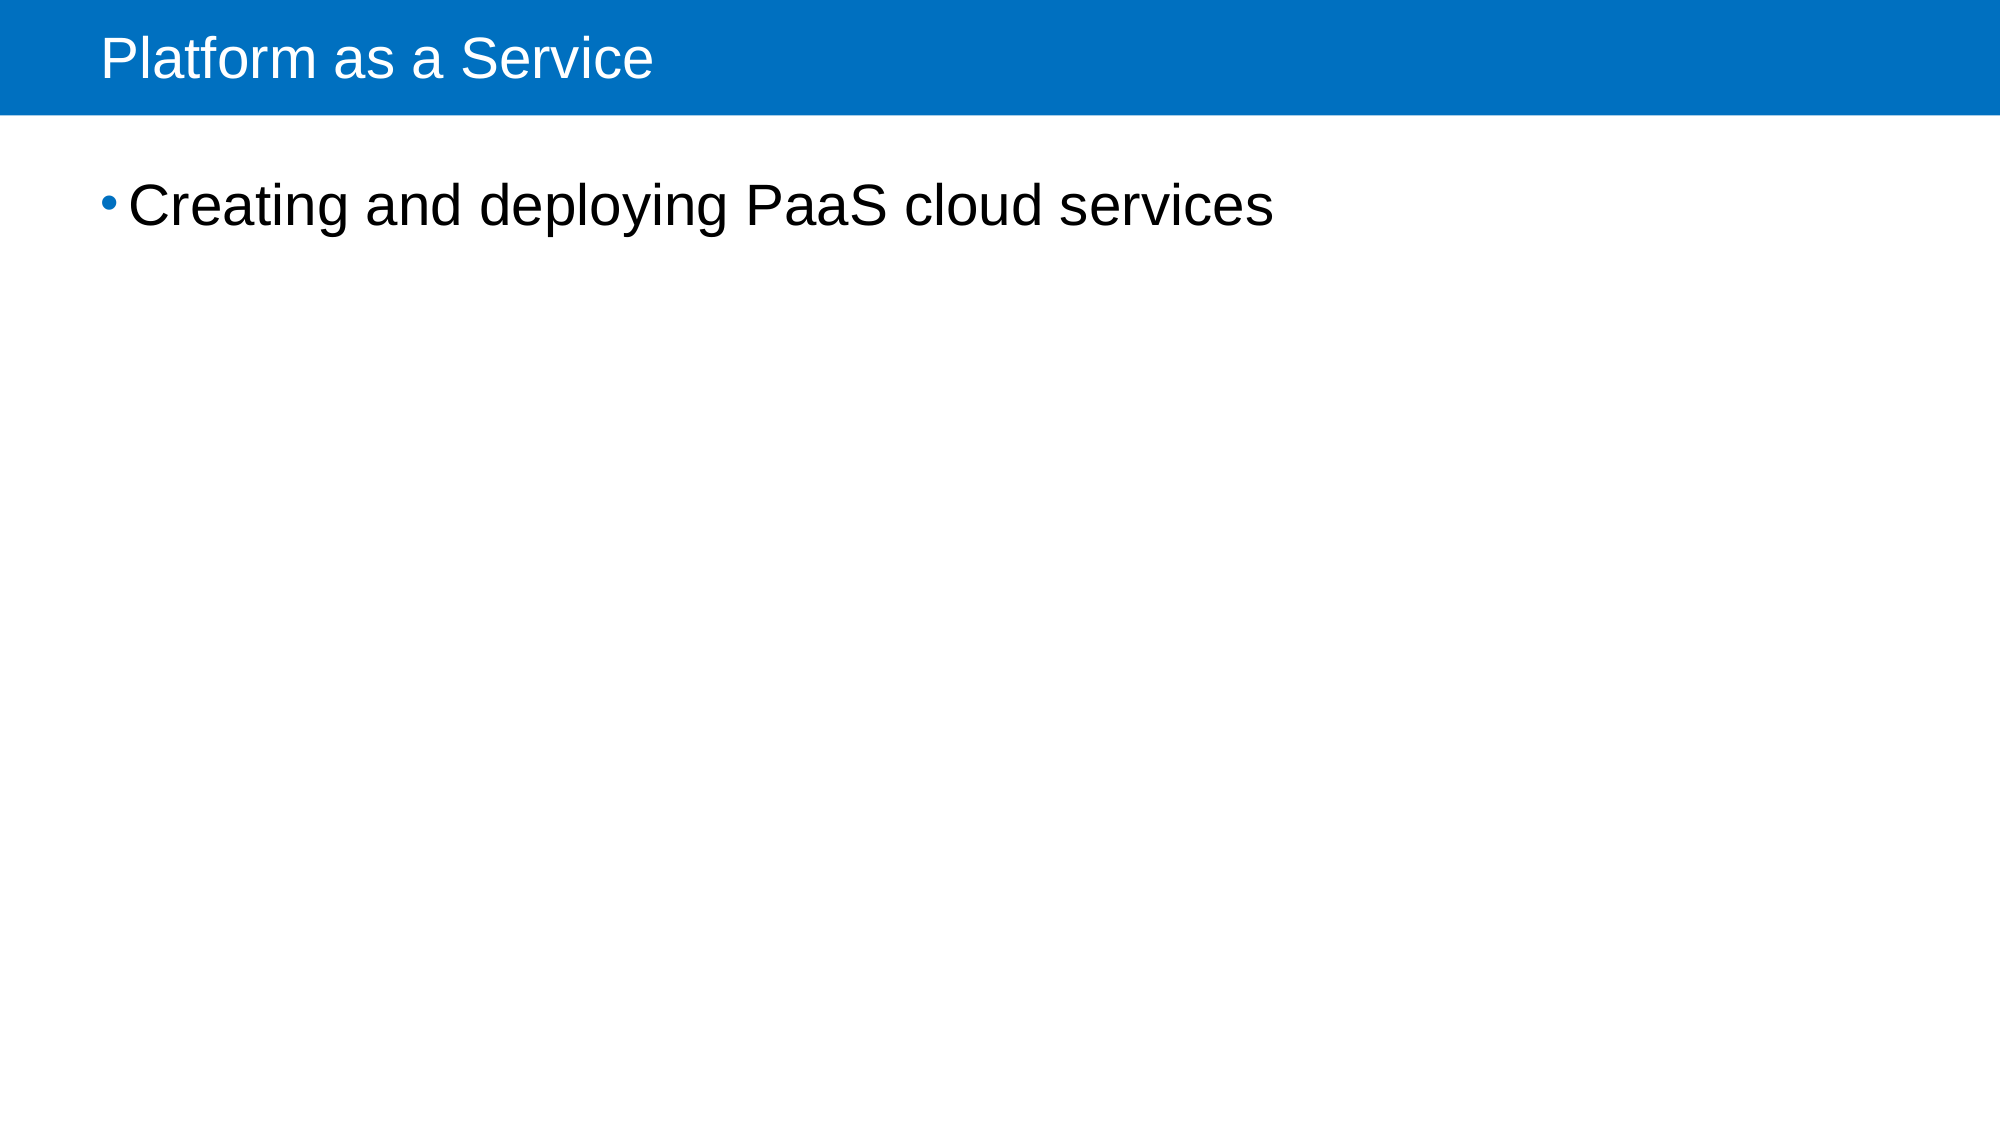

# Platform as a Service
Creating and deploying PaaS cloud services